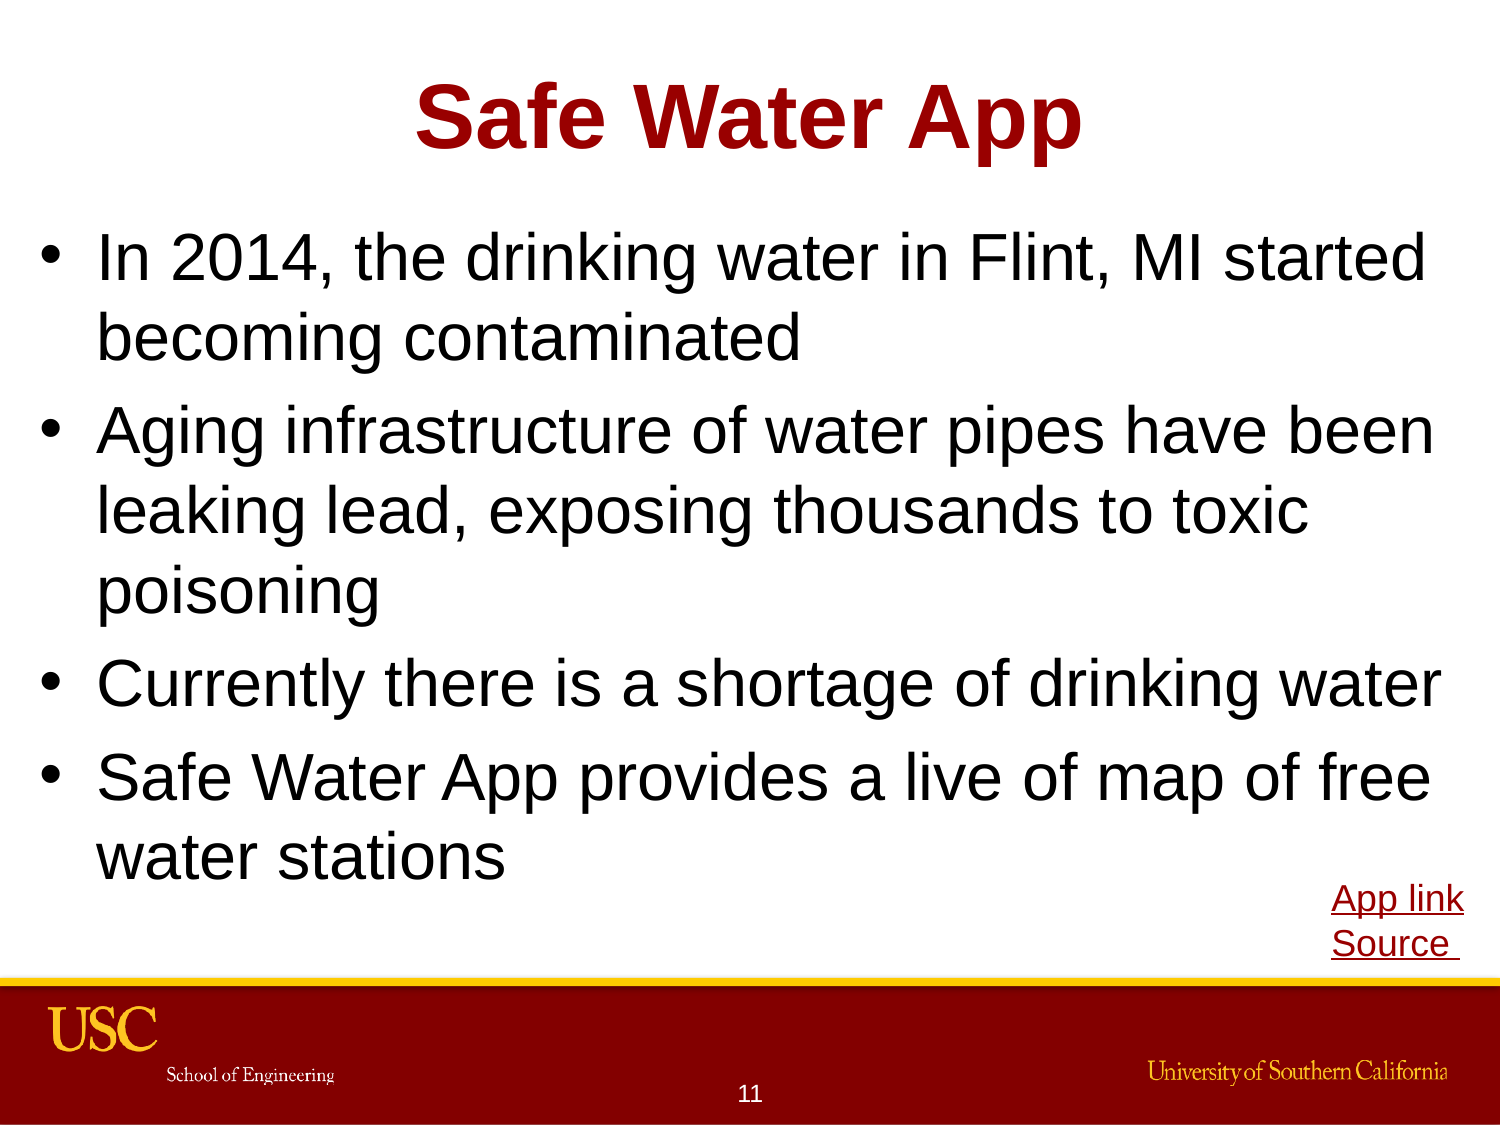

# Safe Water App
In 2014, the drinking water in Flint, MI started becoming contaminated
Aging infrastructure of water pipes have been leaking lead, exposing thousands to toxic poisoning
Currently there is a shortage of drinking water
Safe Water App provides a live of map of free water stations
App link
Source
11